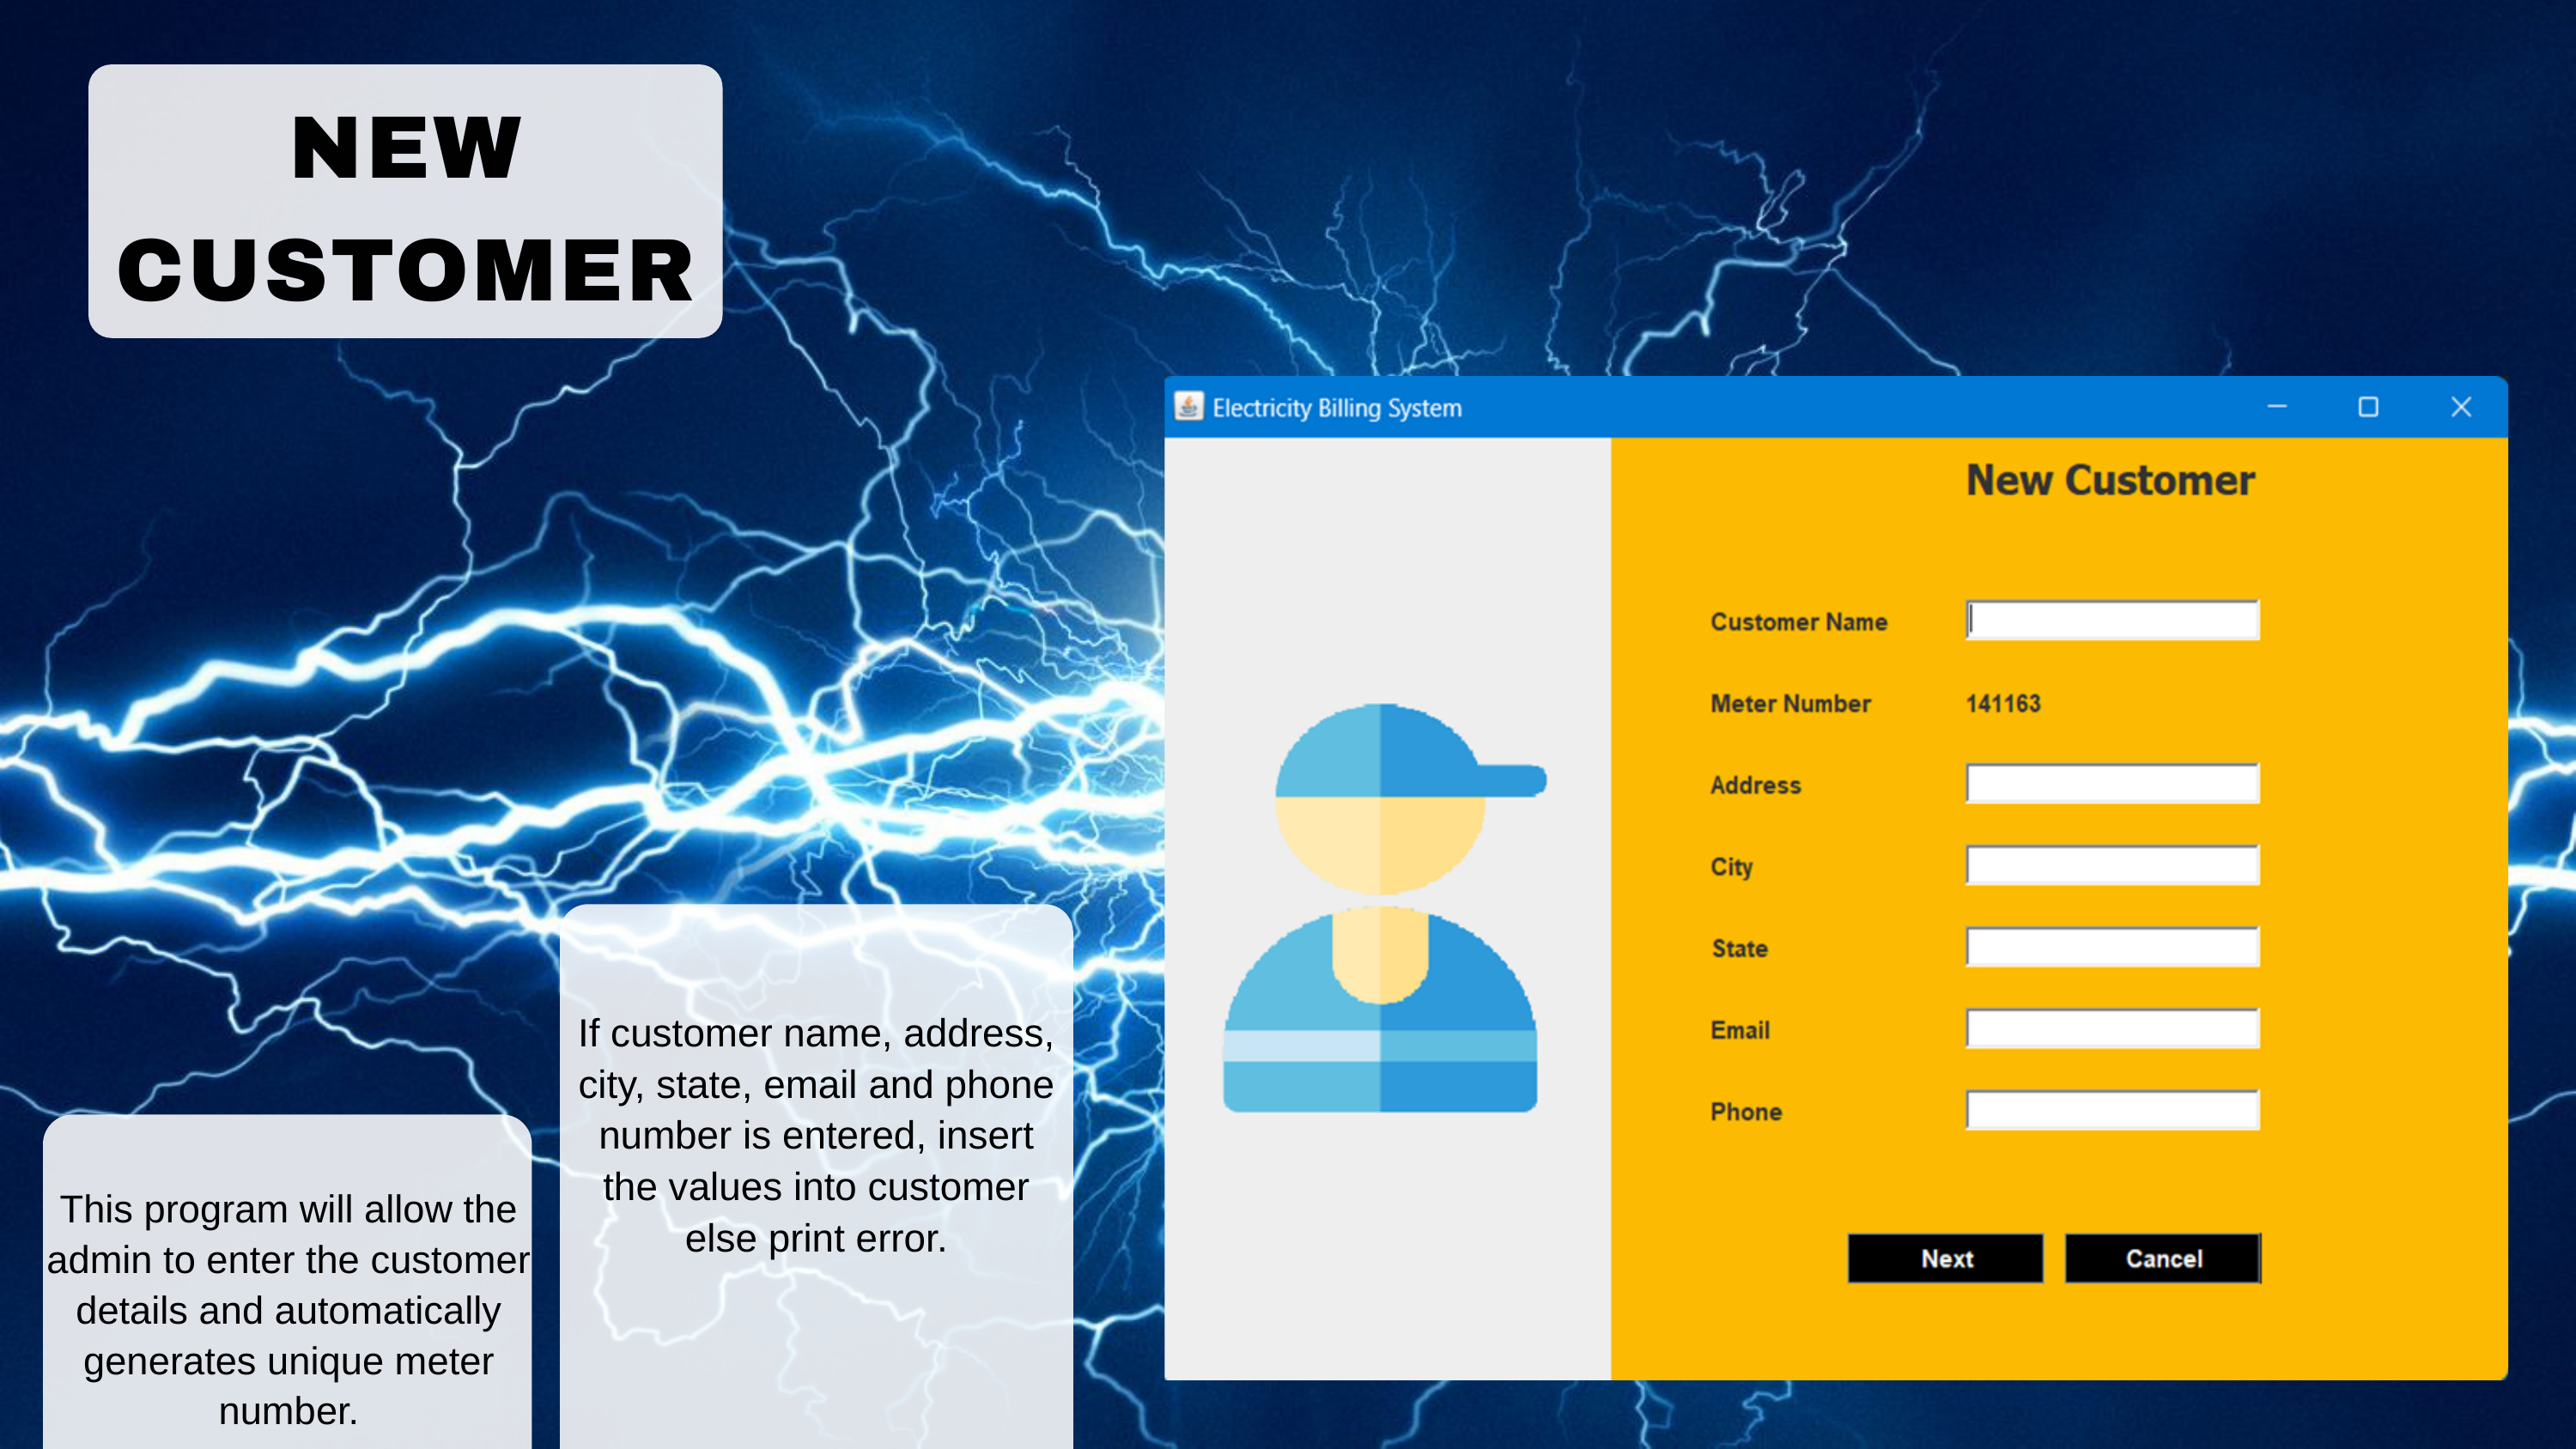

NEW
CUSTOMER

If customer name, address, city, state, email and phone number is entered, insert the values into customer else print error.

This program will allow the admin to enter the customer details and automatically generates unique meter number.